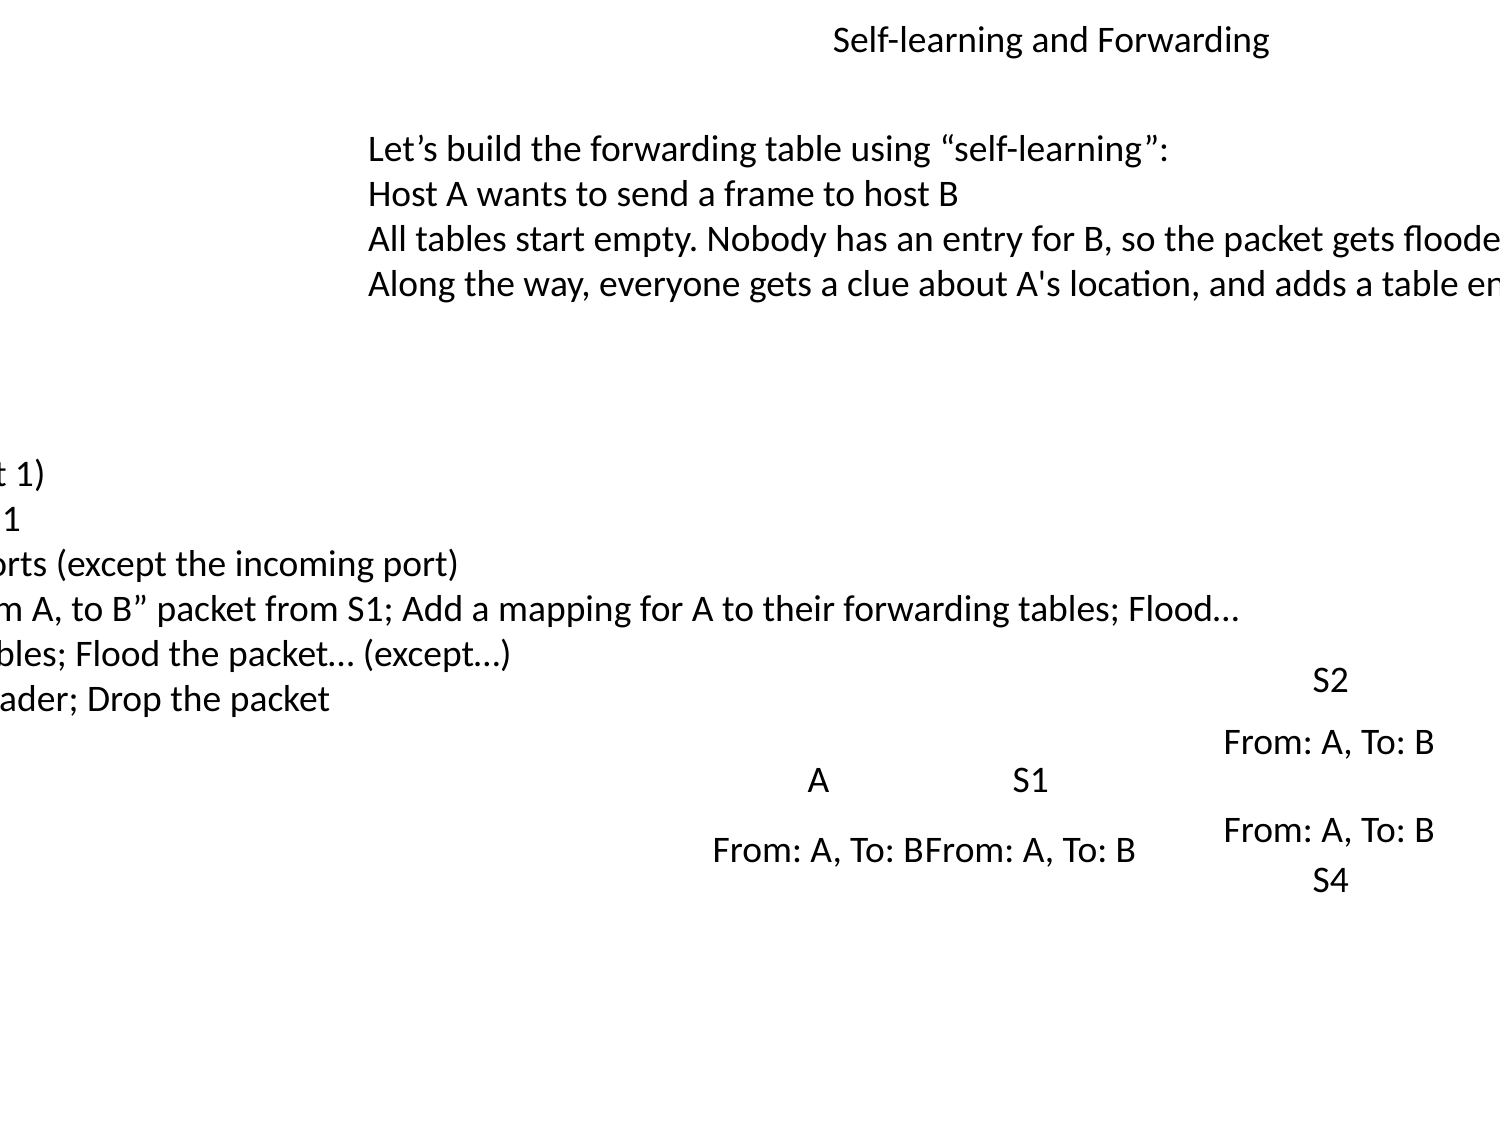

Self-learning and Forwarding
Let’s build the forwarding table using “self-learning”:
Host A wants to send a frame to host B
All tables start empty. Nobody has an entry for B, so the packet gets flooded
Along the way, everyone gets a clue about A's location, and adds a table entry for A
A forwards the packet to S1 (Port 1)
S1 learns A must be toward Port 1
S1 floods this packet out of all ports (except the incoming port)
S2 and S4: Both receive the “From A, to B” packet from S1; Add a mapping for A to their forwarding tables; Flood…
S3 and S5: Update forwarding tables; Flood the packet… (except…)
C: Receives packet; Check the header; Drop the packet
B: Receives this packet
S2
S3
B
From: A, To: B
From: A, To: B
From: A, To: B
A
S1
From: A, To: B
From: A, To: B
From: A, To: B
From: A, To: B
From: A, To: B
S4
S5
C